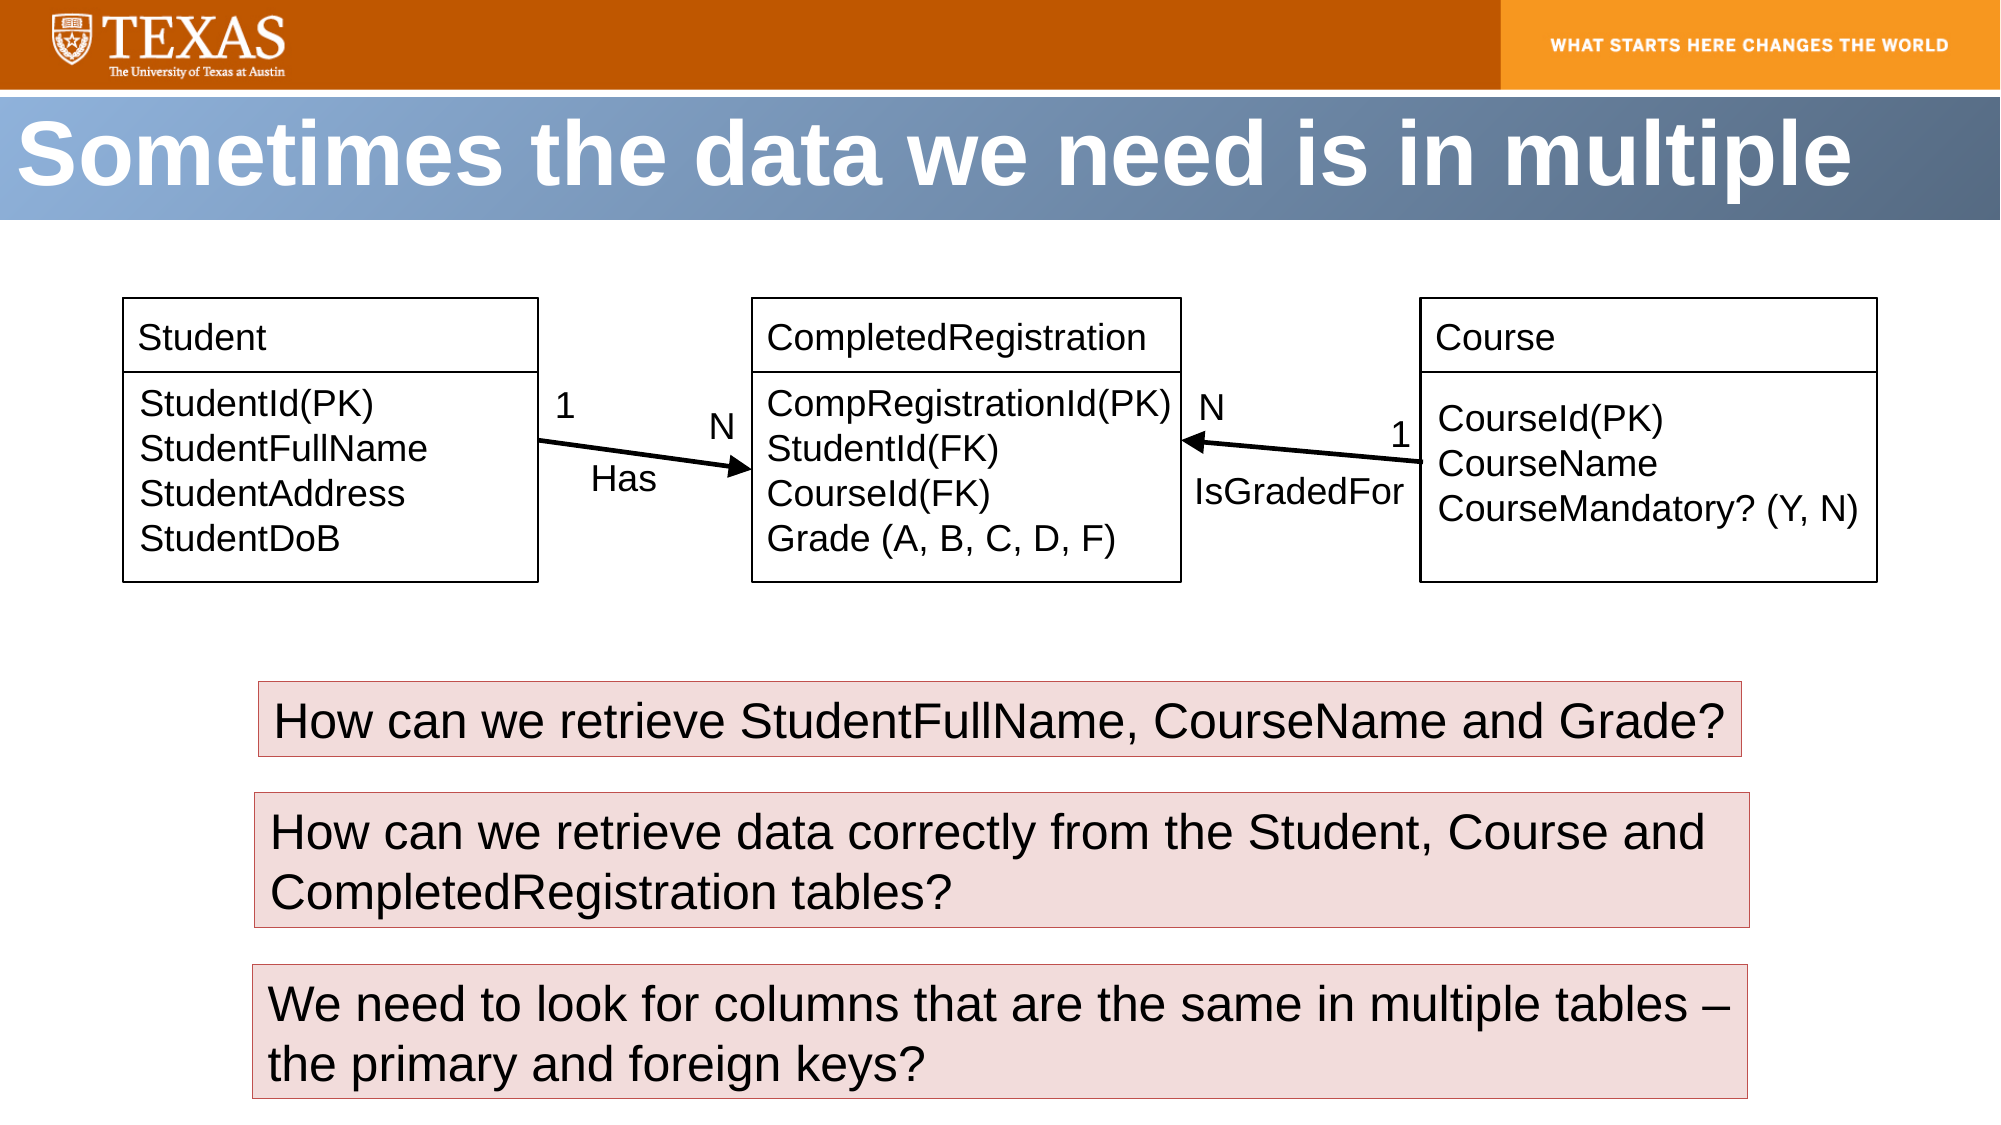

Sometimes the data we need is in multiple tables

Student
StudentId(PK)
StudentFullName
StudentAddress
StudentDoB

CompletedRegistration
CompRegistrationId(PK)
StudentId(FK)
CourseId(FK)
Grade (A, B, C, D, F)

Course
CourseId(PK)
CourseName
CourseMandatory? (Y, N)
1
N
N
1
Has
IsGradedFor
How can we retrieve StudentFullName, CourseName and Grade?
How can we retrieve data correctly from the Student, Course and CompletedRegistration tables?
We need to look for columns that are the same in multiple tables – the primary and foreign keys?
13